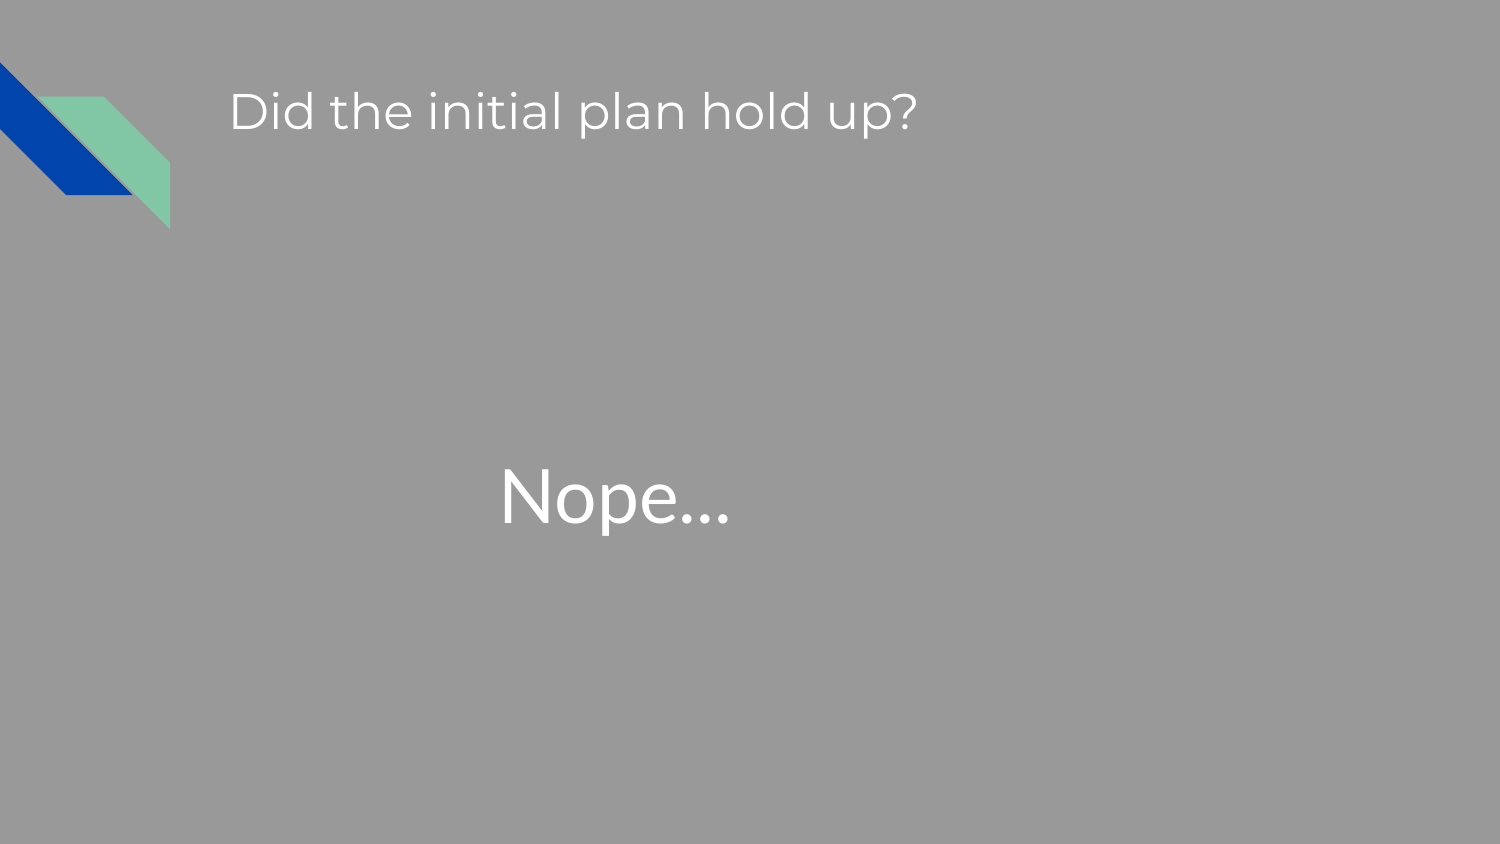

# Did the initial plan hold up?
Nope...